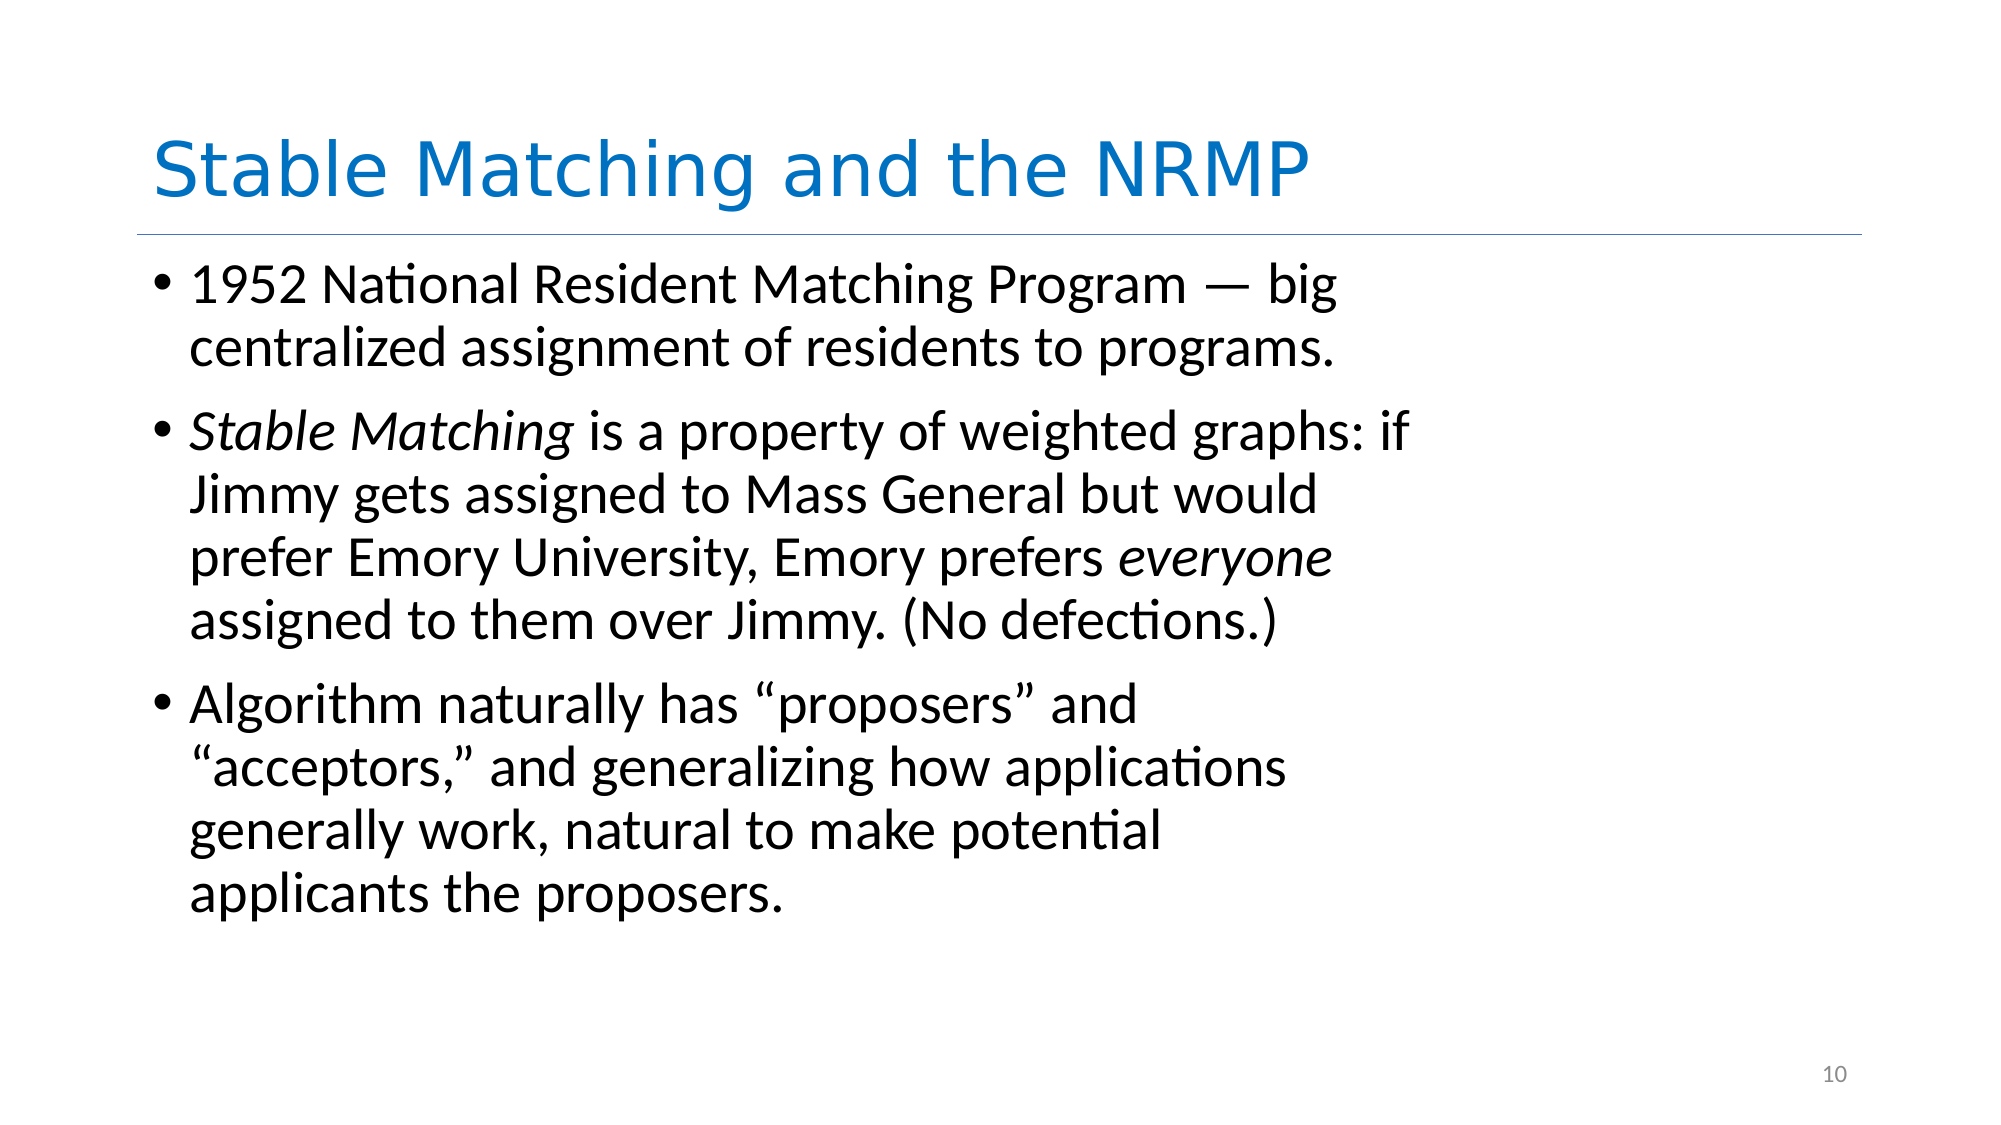

# Stable Matching and the NRMP
1952 National Resident Matching Program — big centralized assignment of residents to programs.
Stable Matching is a property of weighted graphs: if Jimmy gets assigned to Mass General but would prefer Emory University, Emory prefers everyone assigned to them over Jimmy. (No defections.)
Algorithm naturally has “proposers” and “acceptors,” and generalizing how applications generally work, natural to make potential applicants the proposers.
10